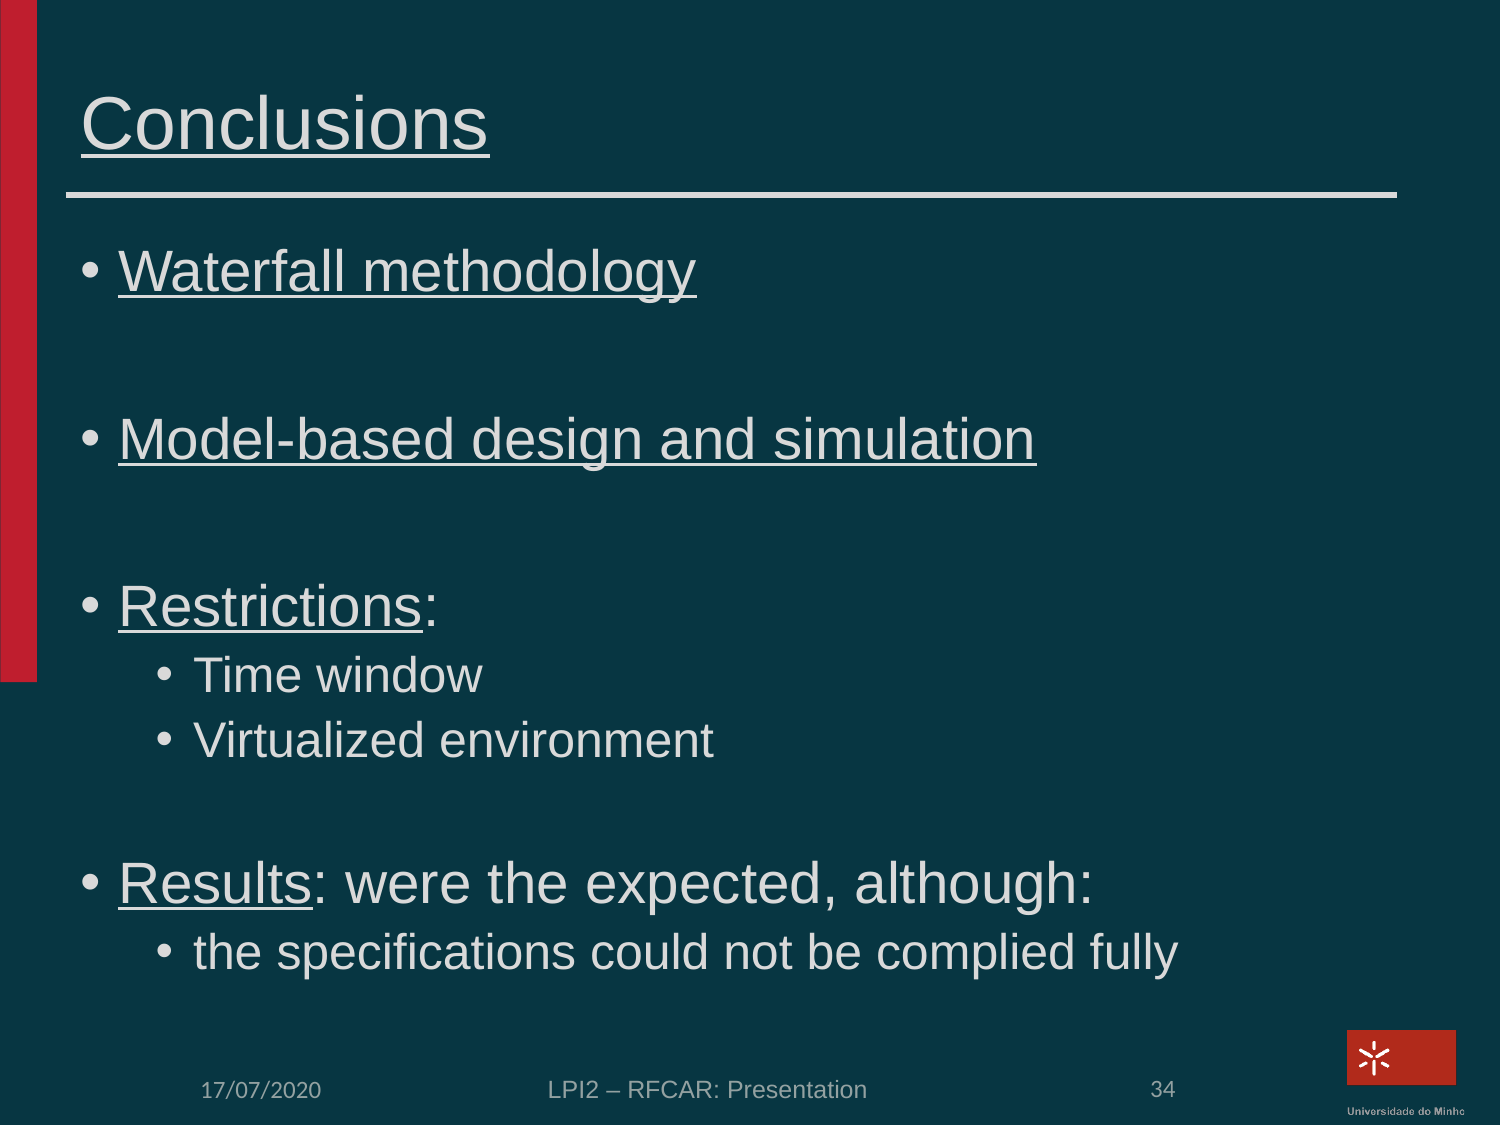

# Conclusions
Waterfall methodology

Model-based design and simulation

Restrictions:
Time window
Virtualized environment

Results: were the expected, although:
the specifications could not be complied fully
34
LPI2 – RFCAR: Presentation
17/07/2020